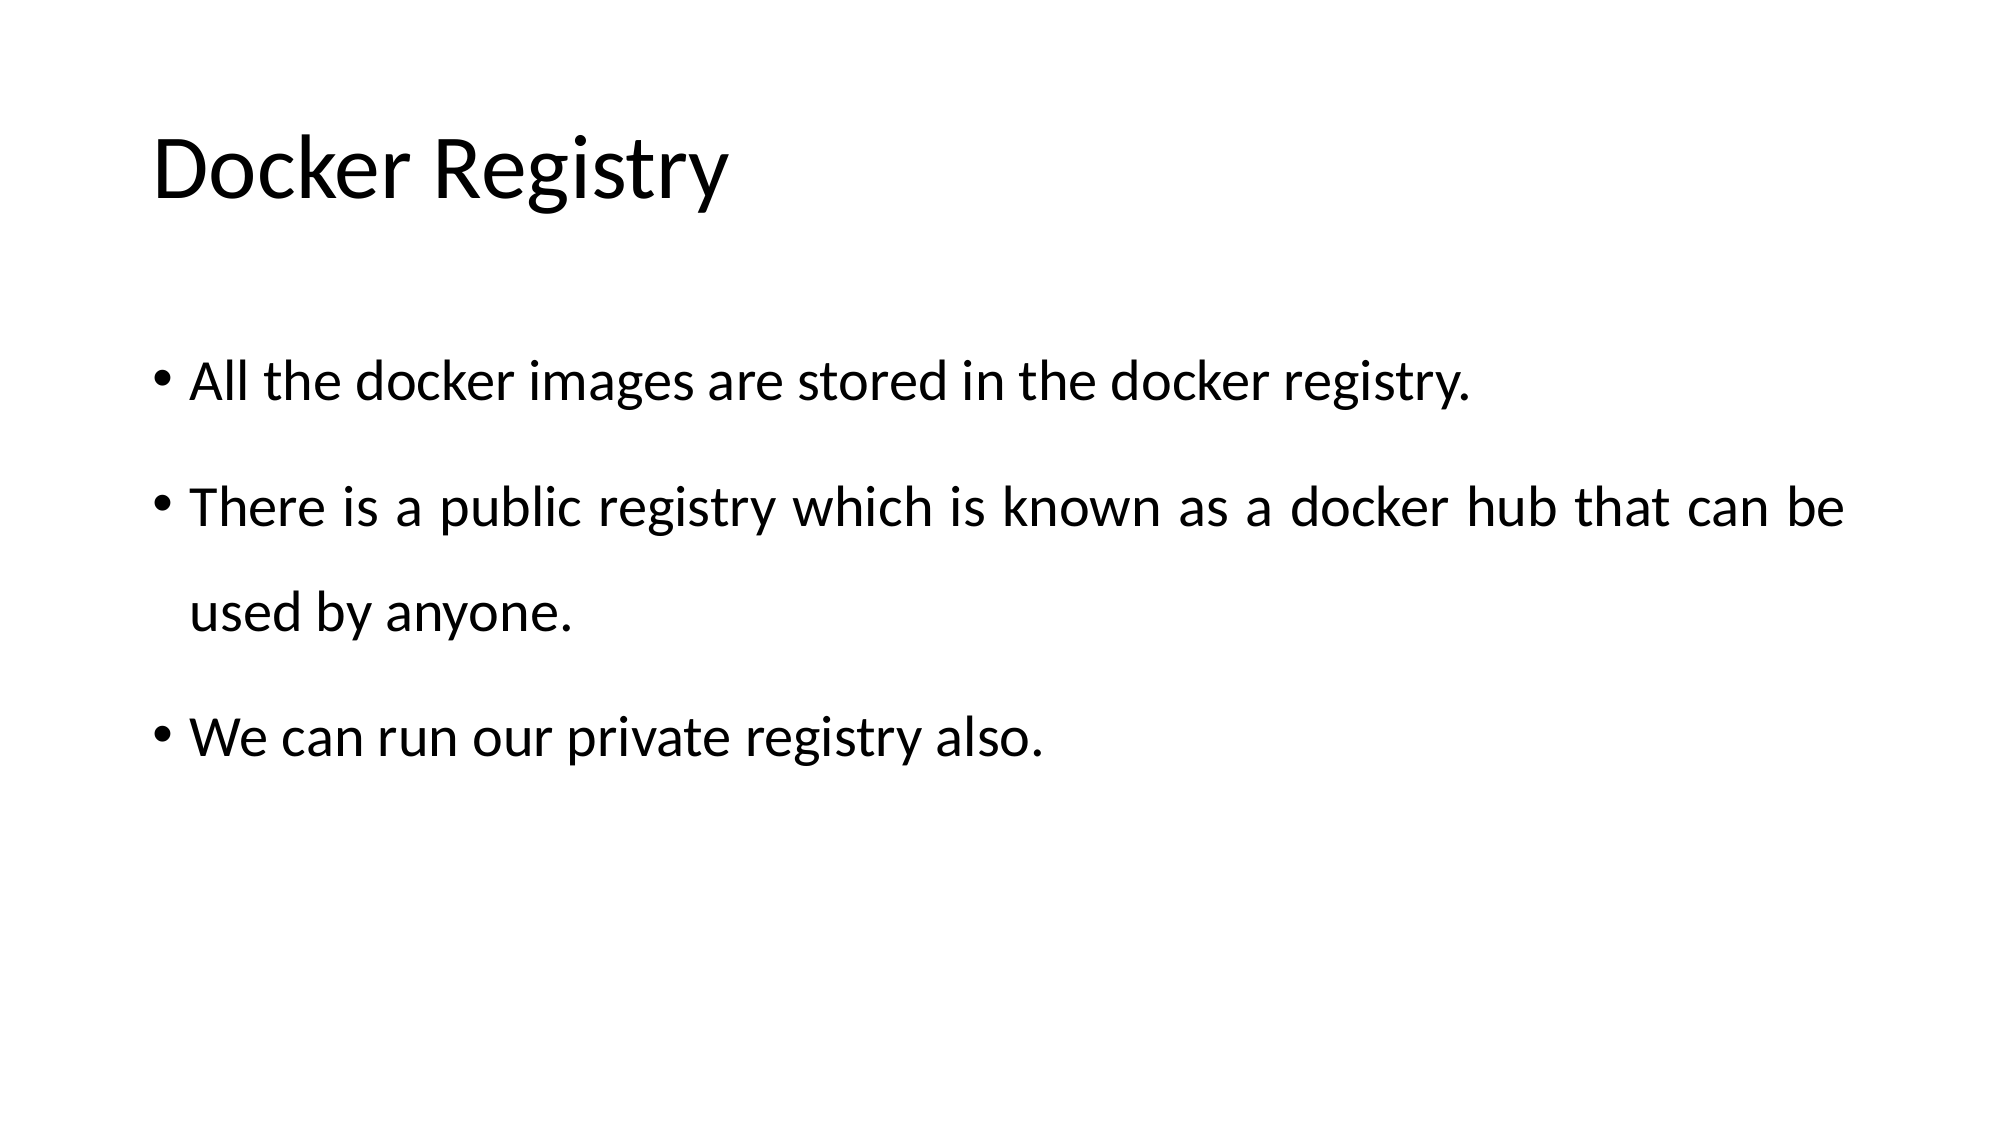

# Docker Registry
All the docker images are stored in the docker registry.
There is a public registry which is known as a docker hub that can be used by anyone.
We can run our private registry also.